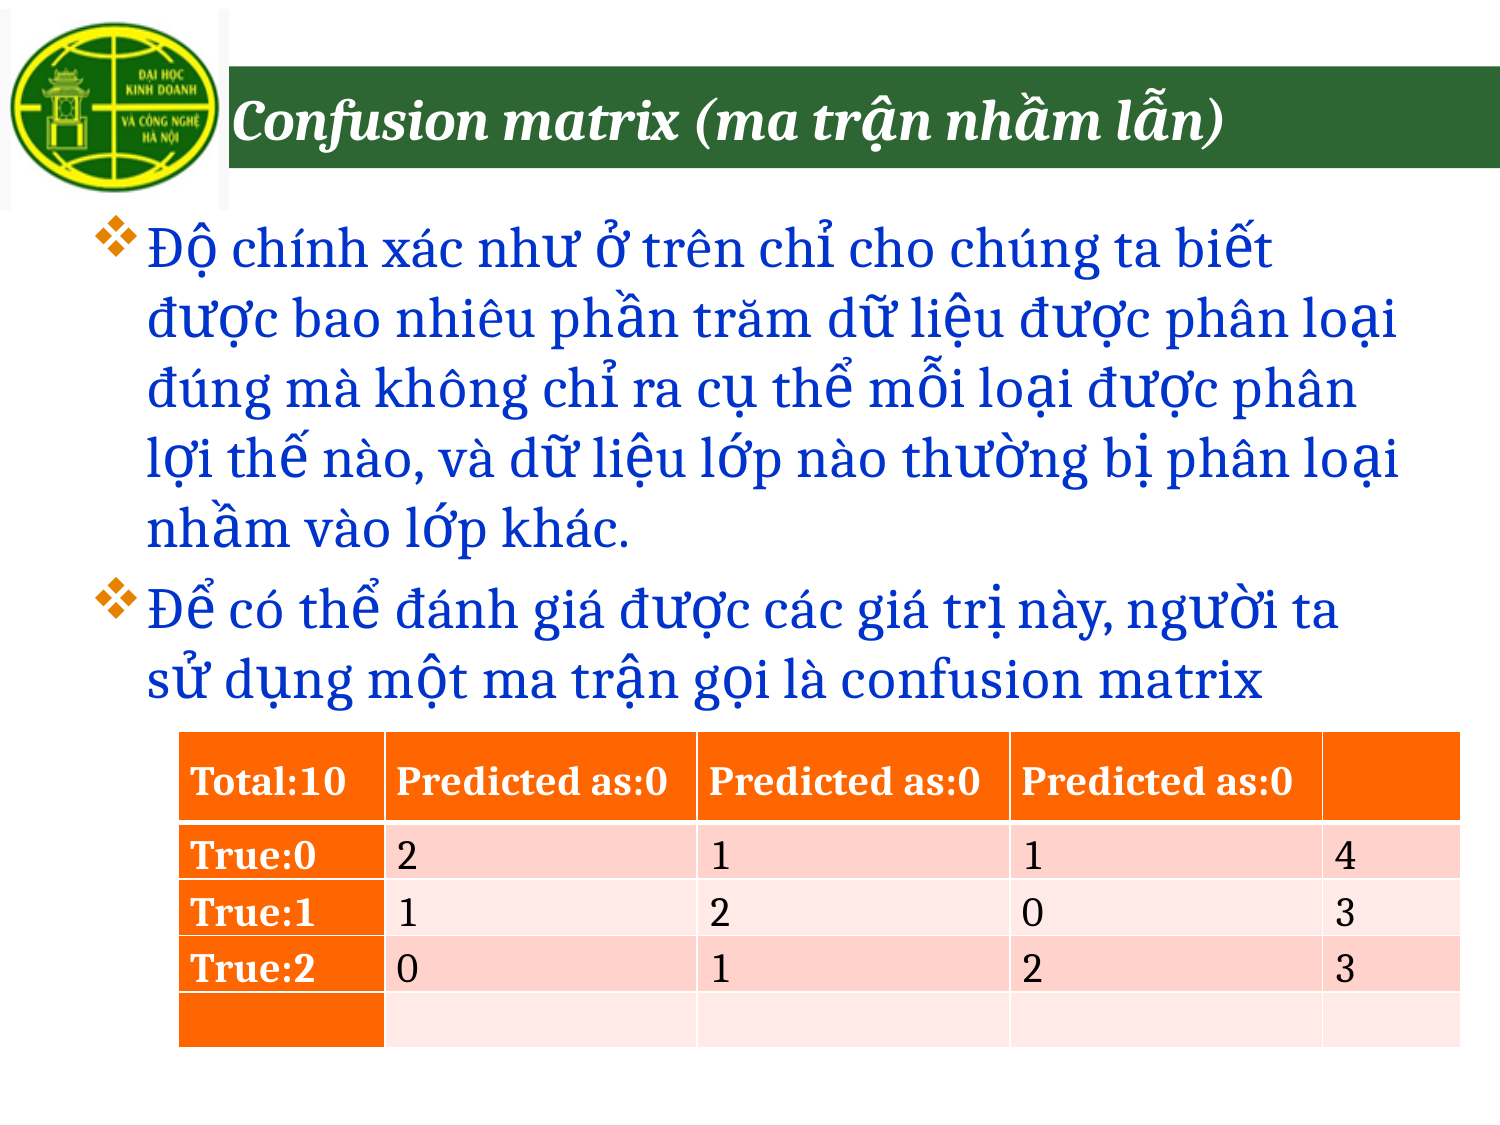

# Confusion matrix (ma trận nhầm lẫn)
Độ chính xác như ở trên chỉ cho chúng ta biết được bao nhiêu phần trăm dữ liệu được phân loại đúng mà không chỉ ra cụ thể mỗi loại được phân lợi thế nào, và dữ liệu lớp nào thường bị phân loại nhầm vào lớp khác.
Để có thể đánh giá được các giá trị này, người ta sử dụng một ma trận gọi là confusion matrix
| Total:10 | Predicted as:0 | Predicted as:0 | Predicted as:0 |  |
| --- | --- | --- | --- | --- |
| True:0 | 2 | 1 | 1 | 4 |
| True:1 | 1 | 2 | 0 | 3 |
| True:2 | 0 | 1 | 2 | 3 |
|  |  |  |  |  |